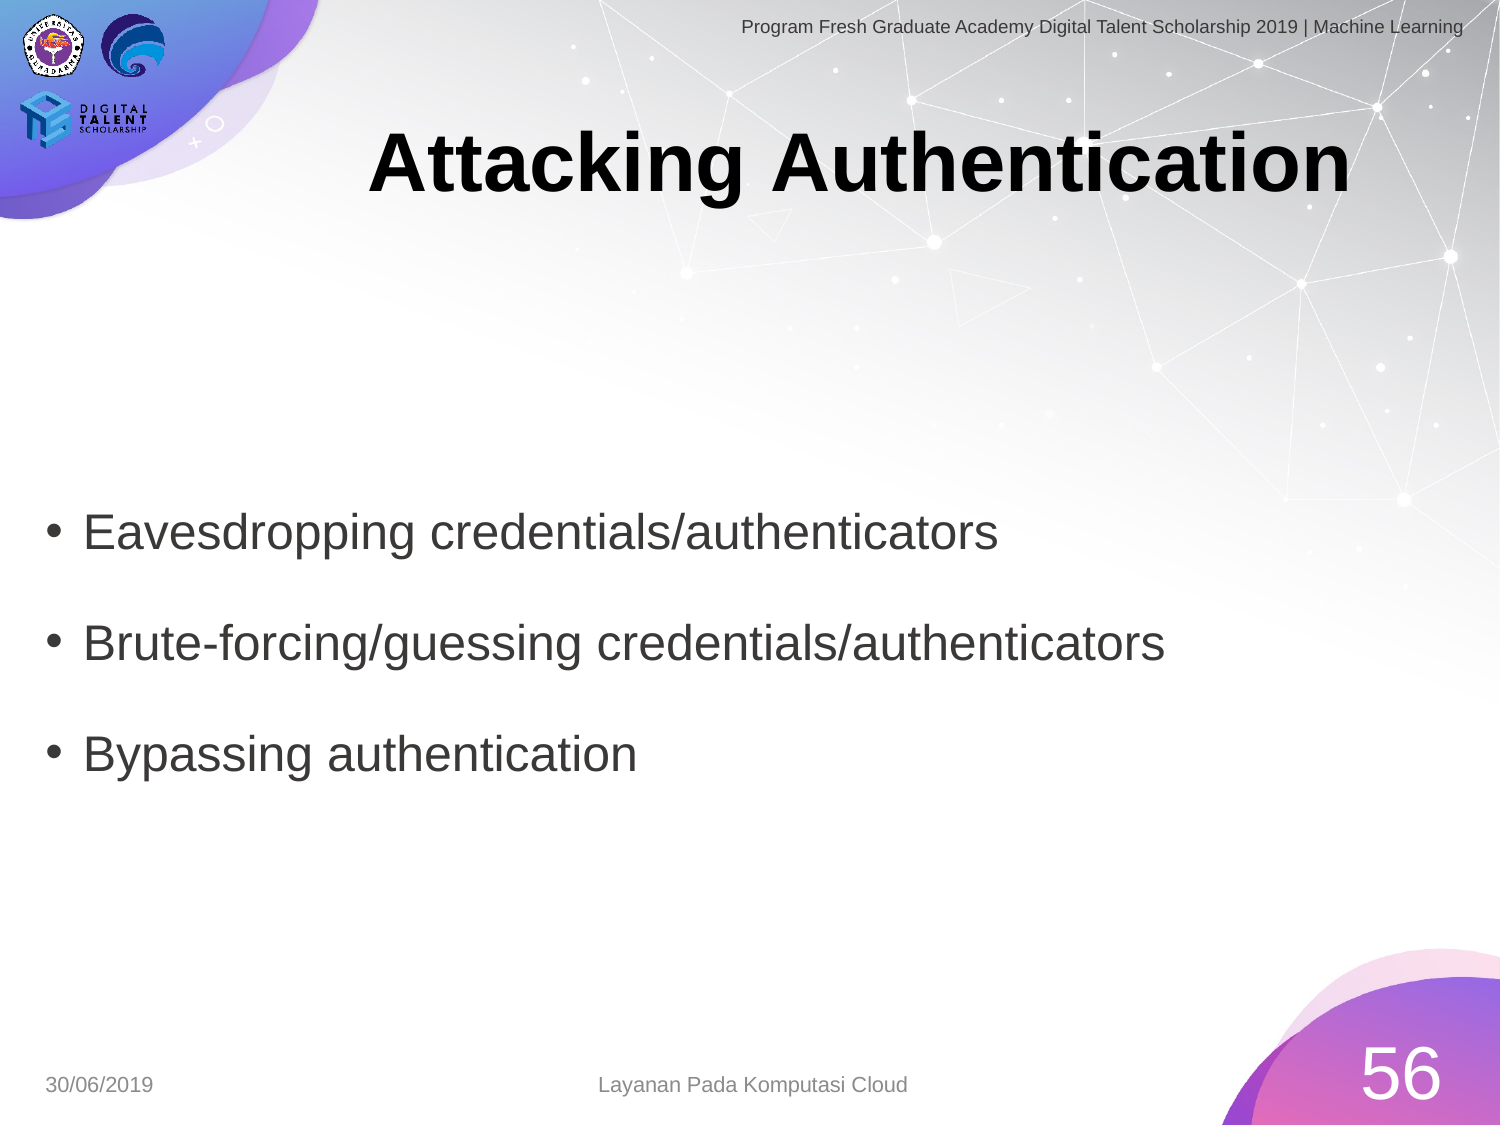

# Attacking Authentication
Eavesdropping credentials/authenticators
Brute-forcing/guessing credentials/authenticators
Bypassing authentication
56
Layanan Pada Komputasi Cloud
30/06/2019